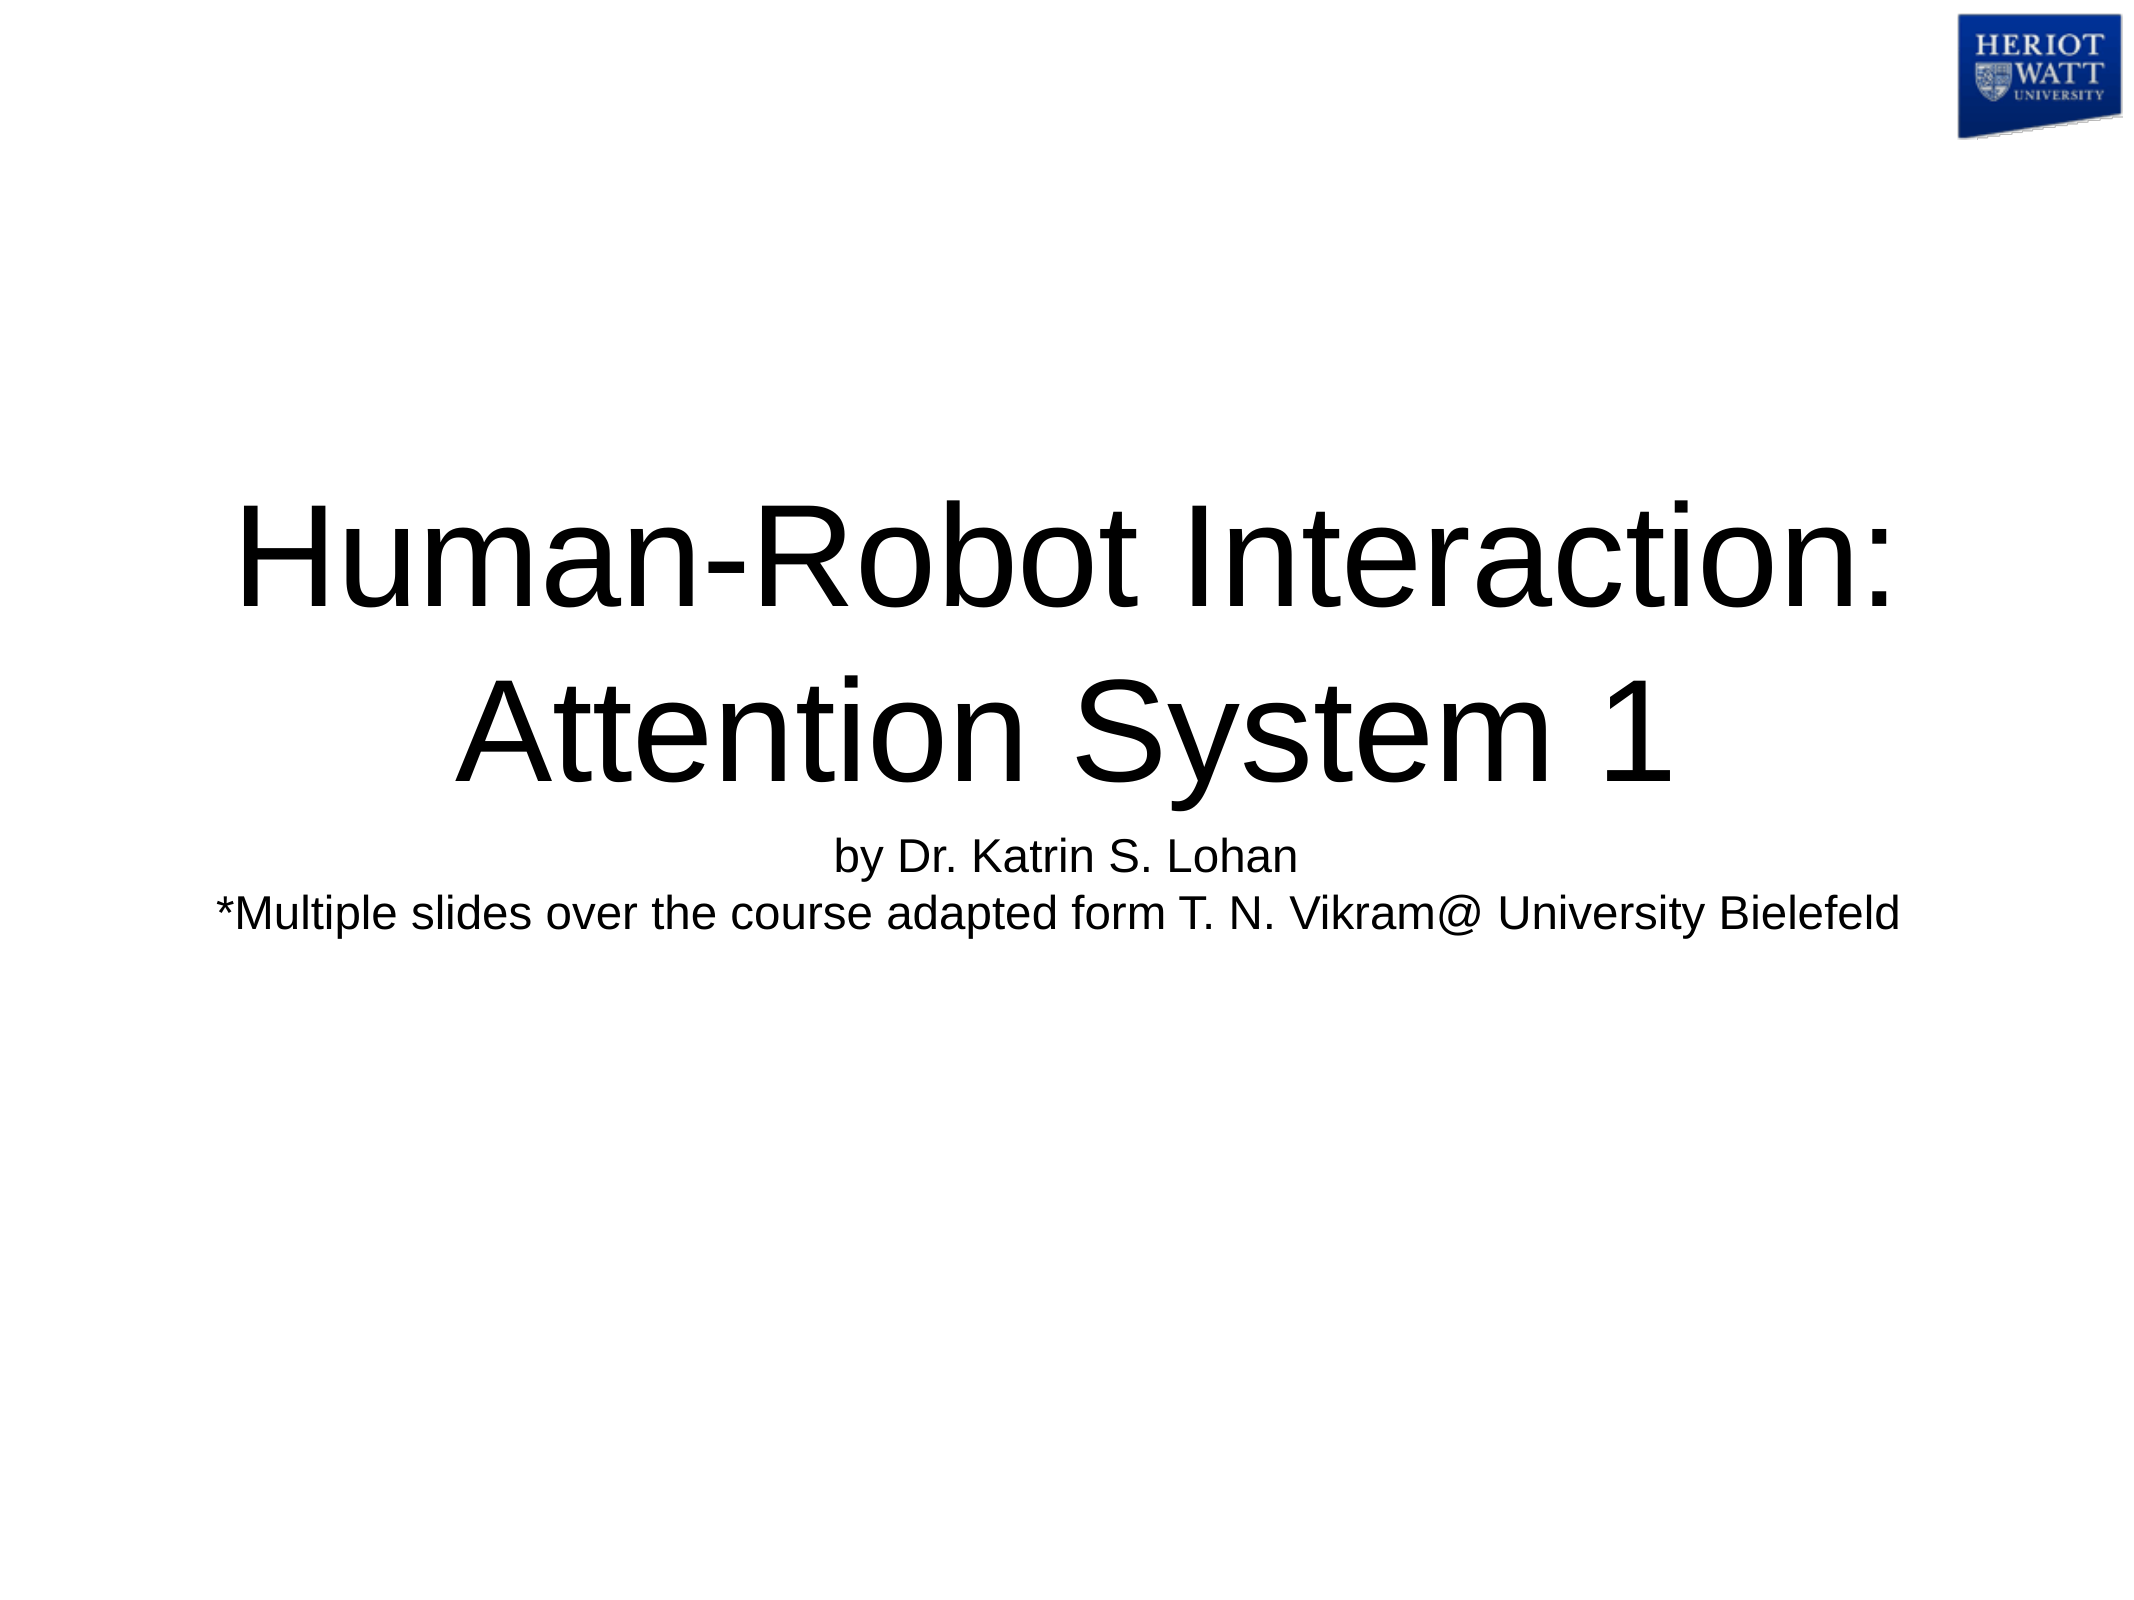

# Human-Robot Interaction:
Attention System 1
by Dr. Katrin S. Lohan
*Multiple slides over the course adapted form T. N. Vikram@ University Bielefeld